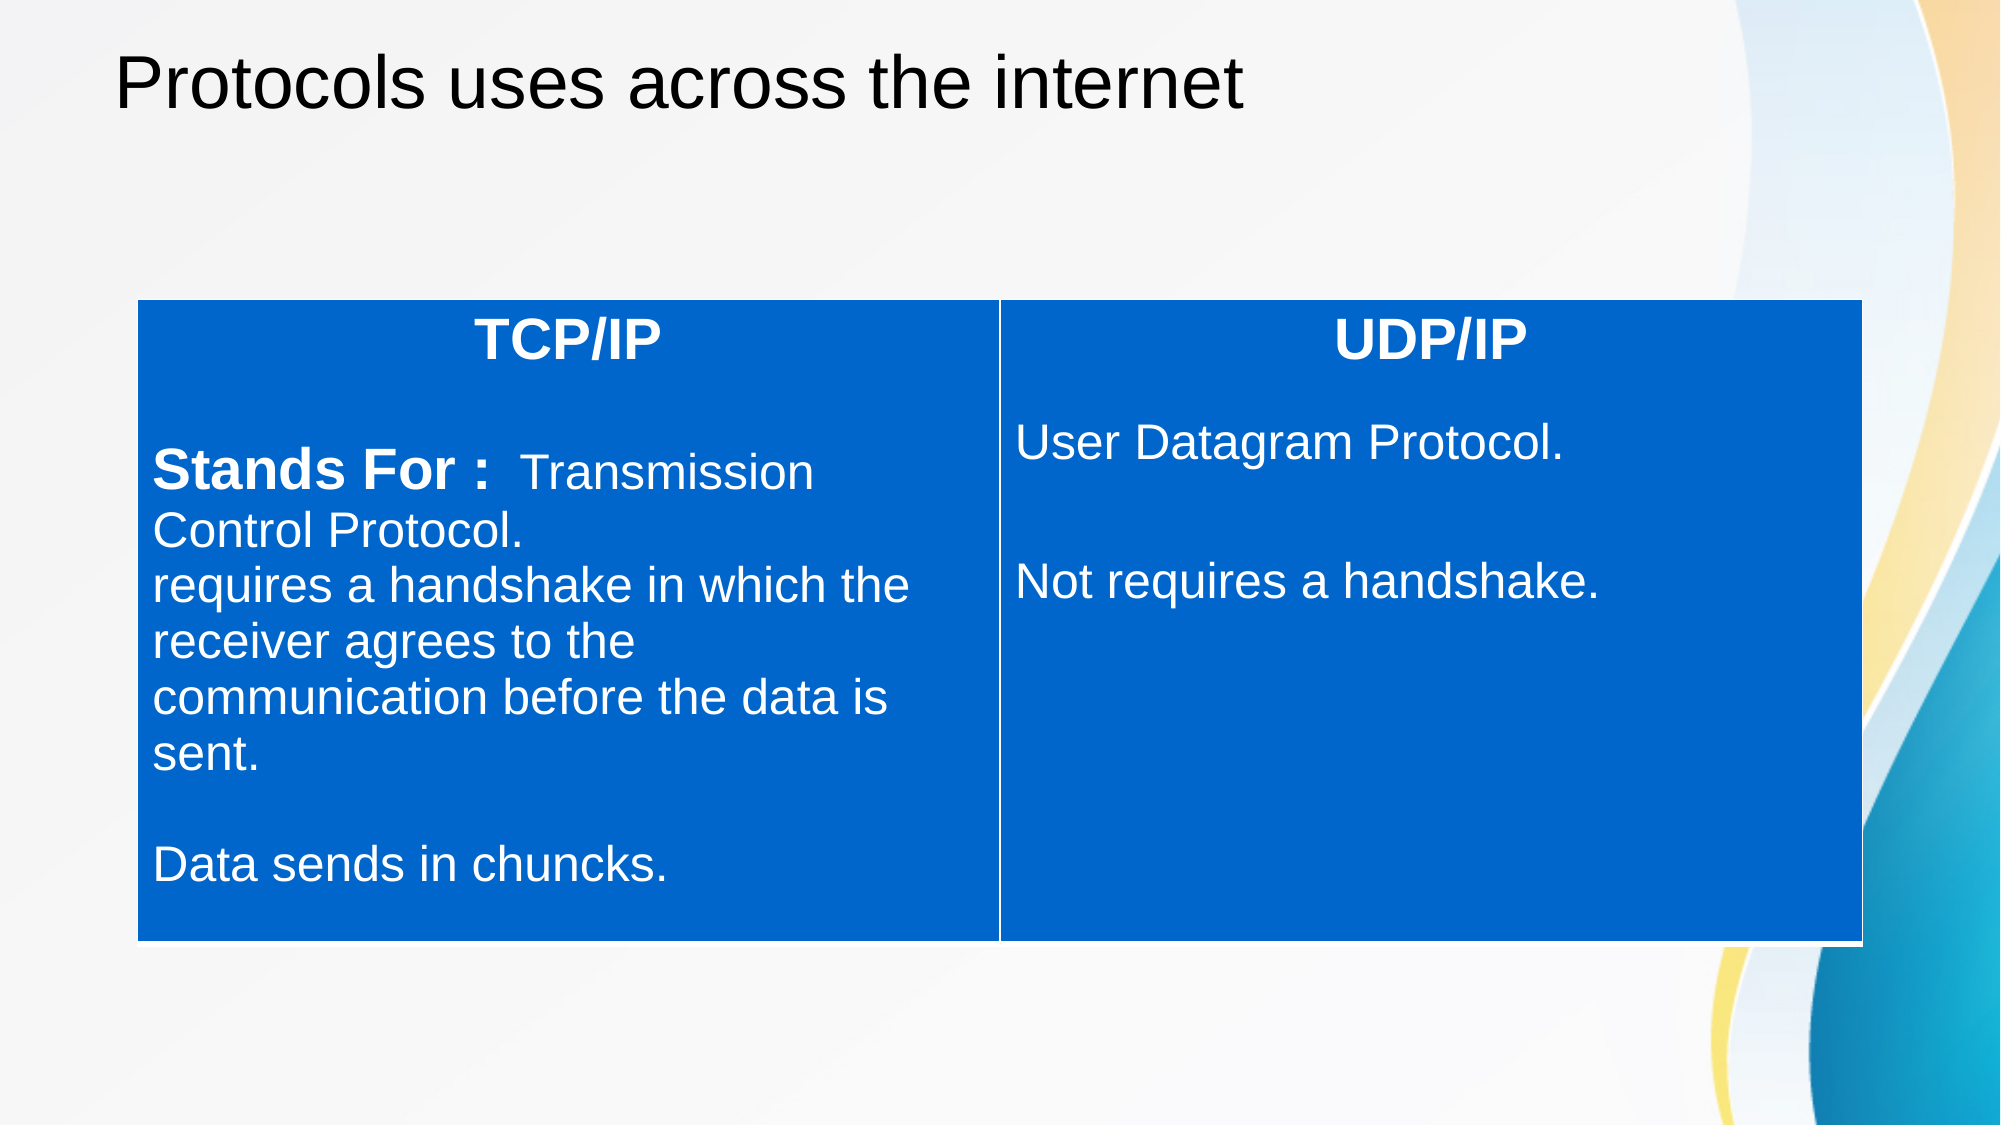

# Protocols uses across the internet
| TCP/IP Stands For :  Transmission Control Protocol. requires a handshake in which the receiver agrees to the communication before the data is sent. Data sends in chuncks. | UDP/IP User Datagram Protocol. Not requires a handshake. |
| --- | --- |